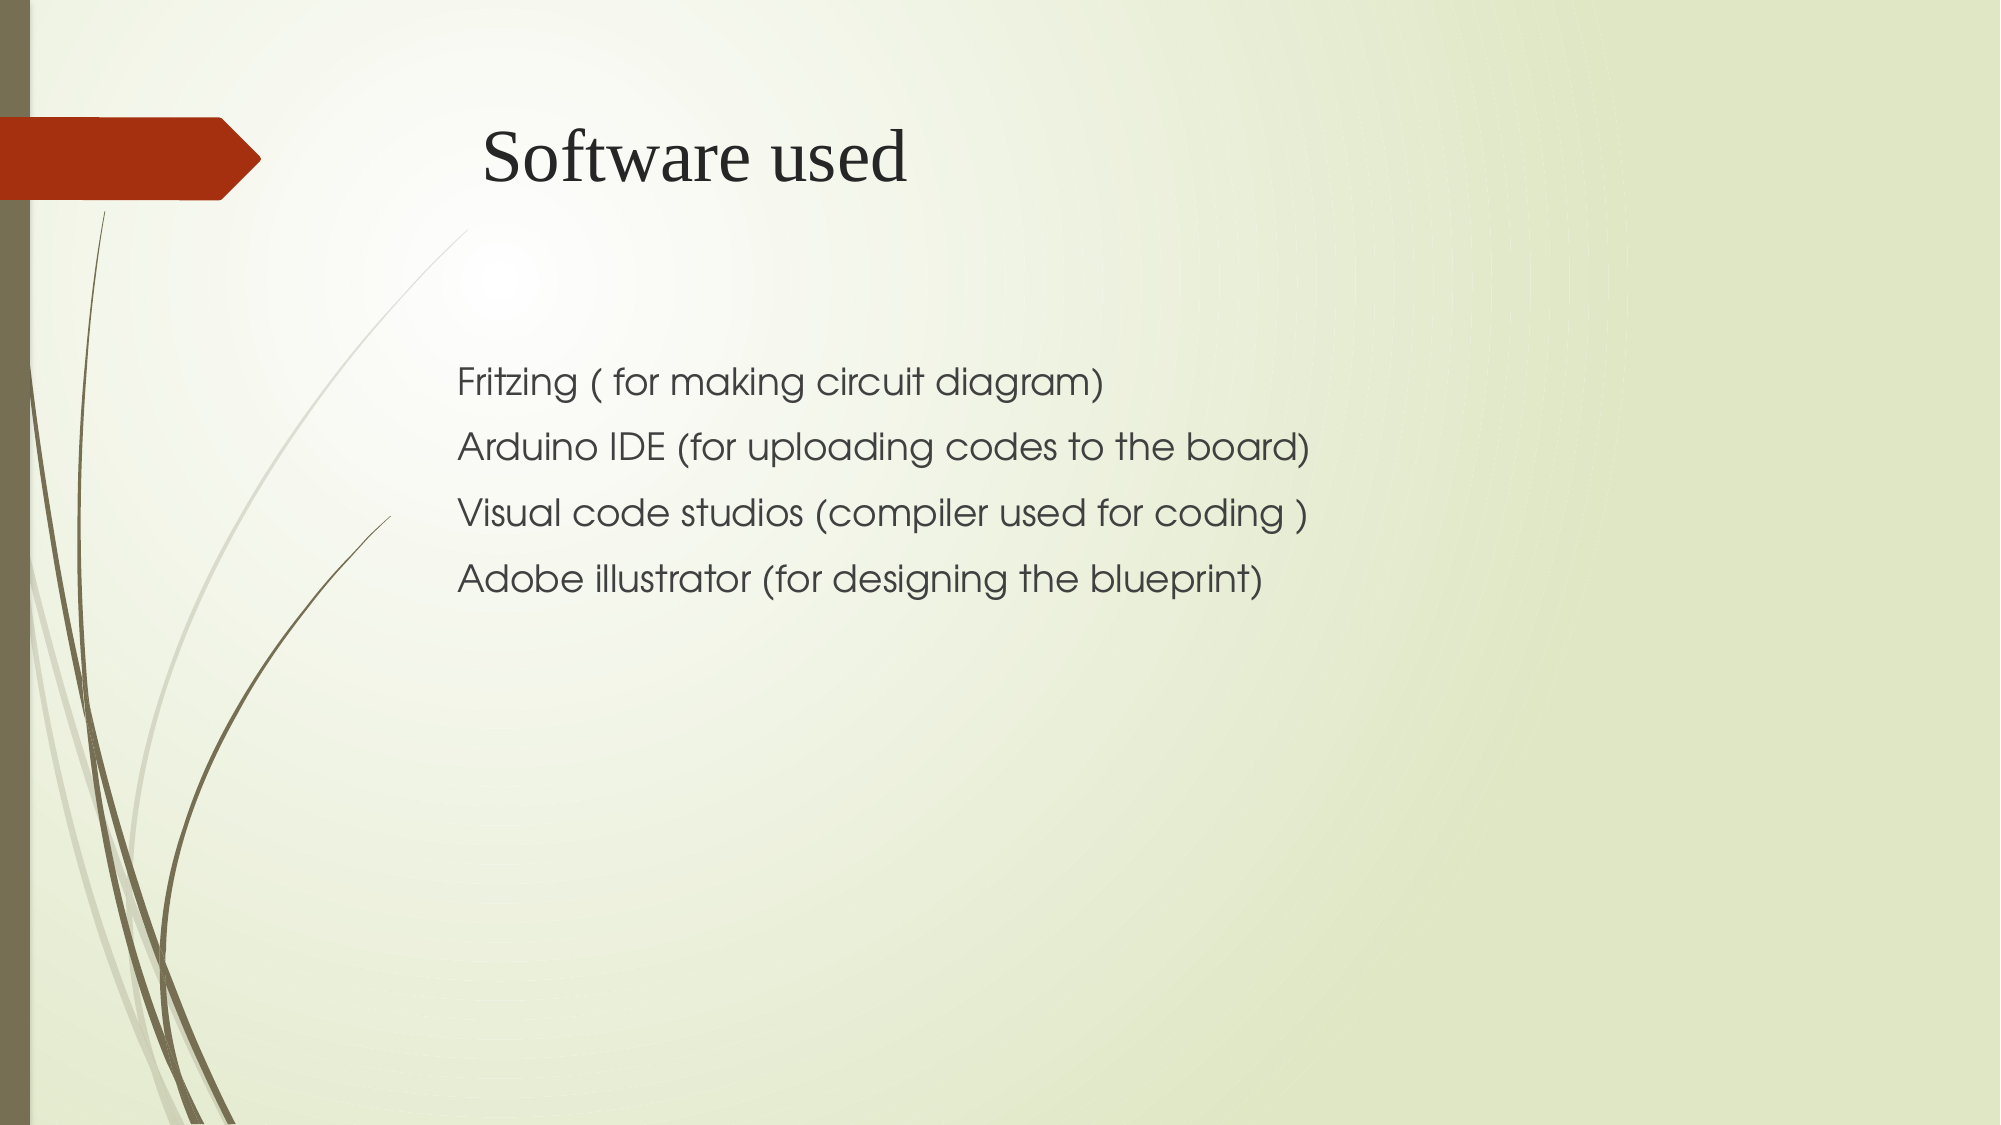

# Software used
Fritzing ( for making circuit diagram)
Arduino IDE (for uploading codes to the board)
Visual code studios (compiler used for coding )
Adobe illustrator (for designing the blueprint)